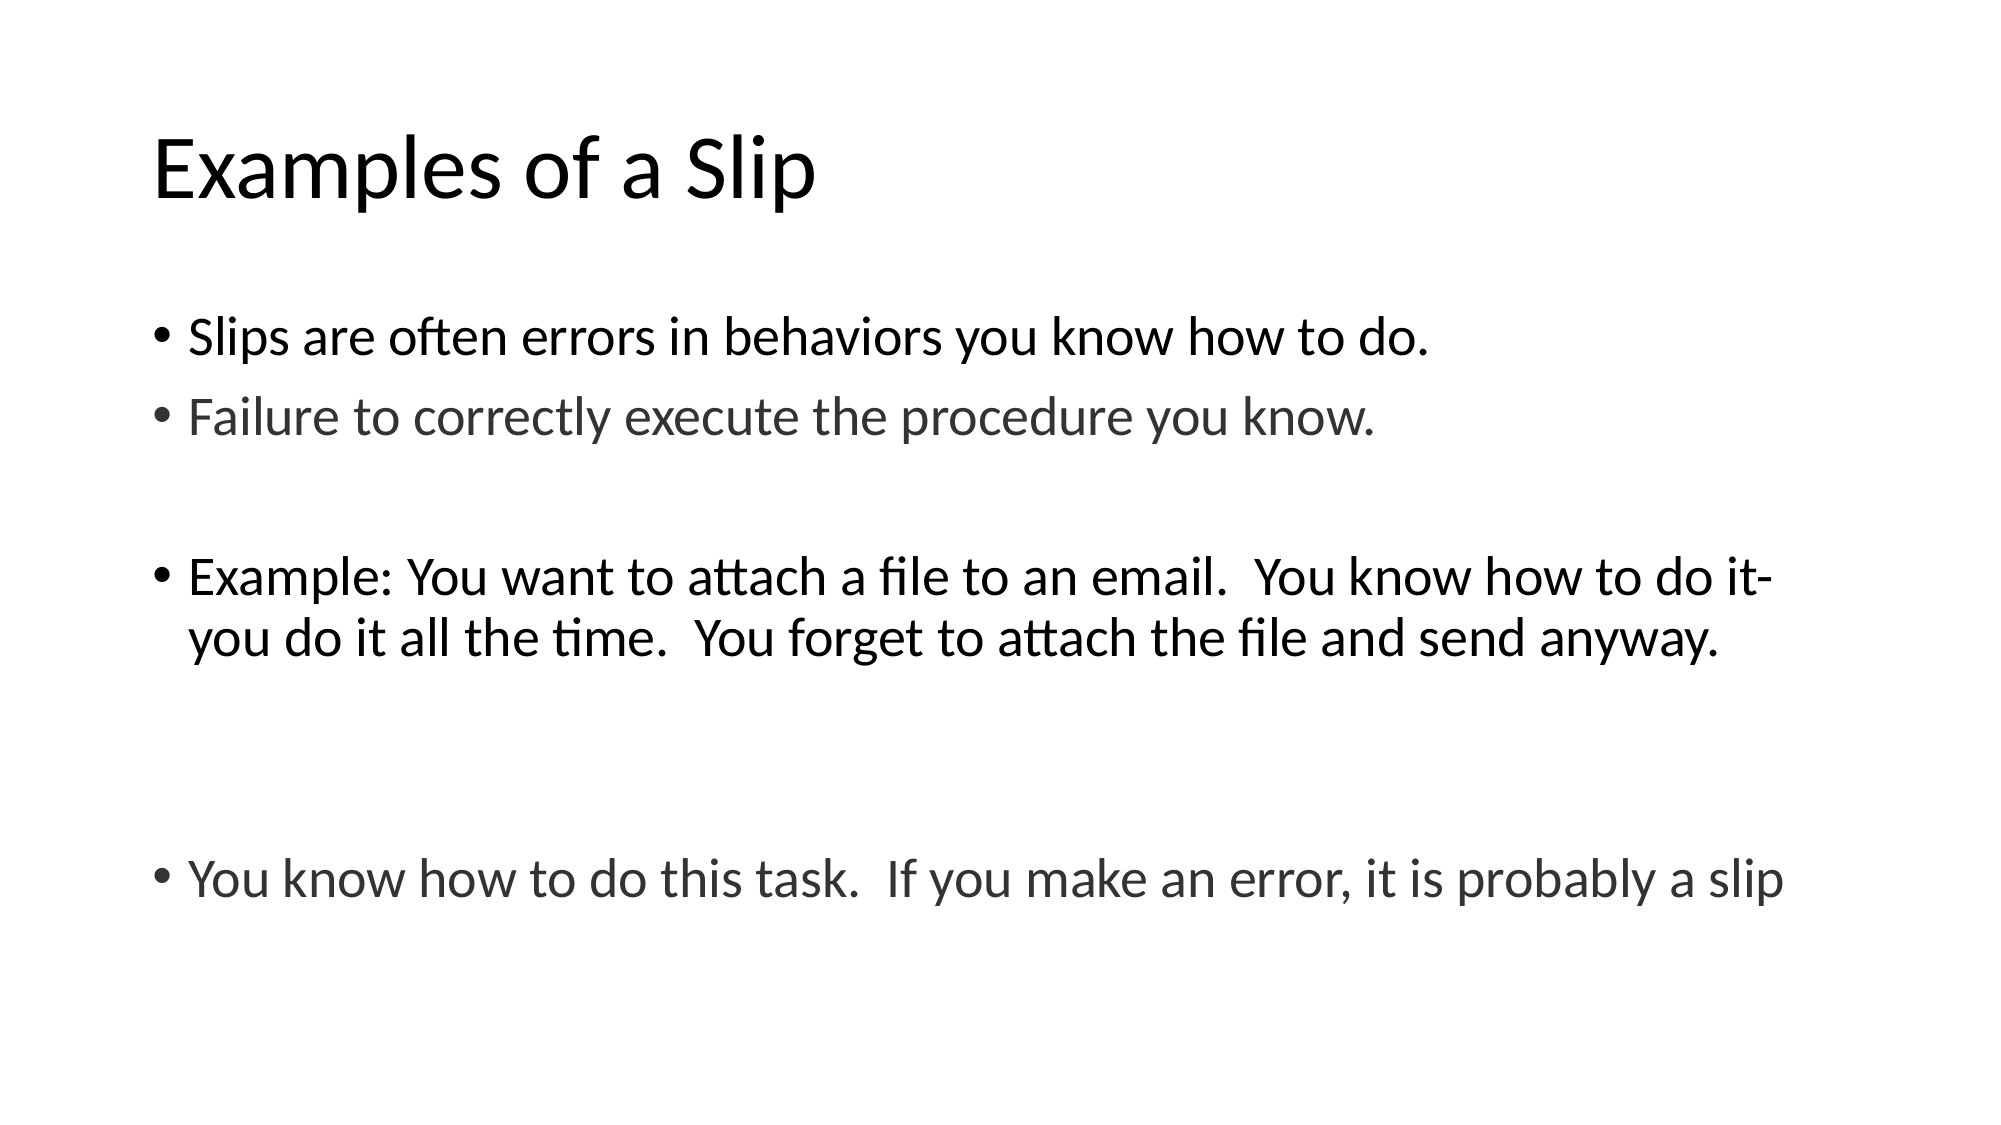

# Examples of a Slip
Slips are often errors in behaviors you know how to do.
Failure to correctly execute the procedure you know.

Example: You want to attach a file to an email.  You know how to do it- you do it all the time.  You forget to attach the file and send anyway.

You know how to do this task.  If you make an error, it is probably a slip